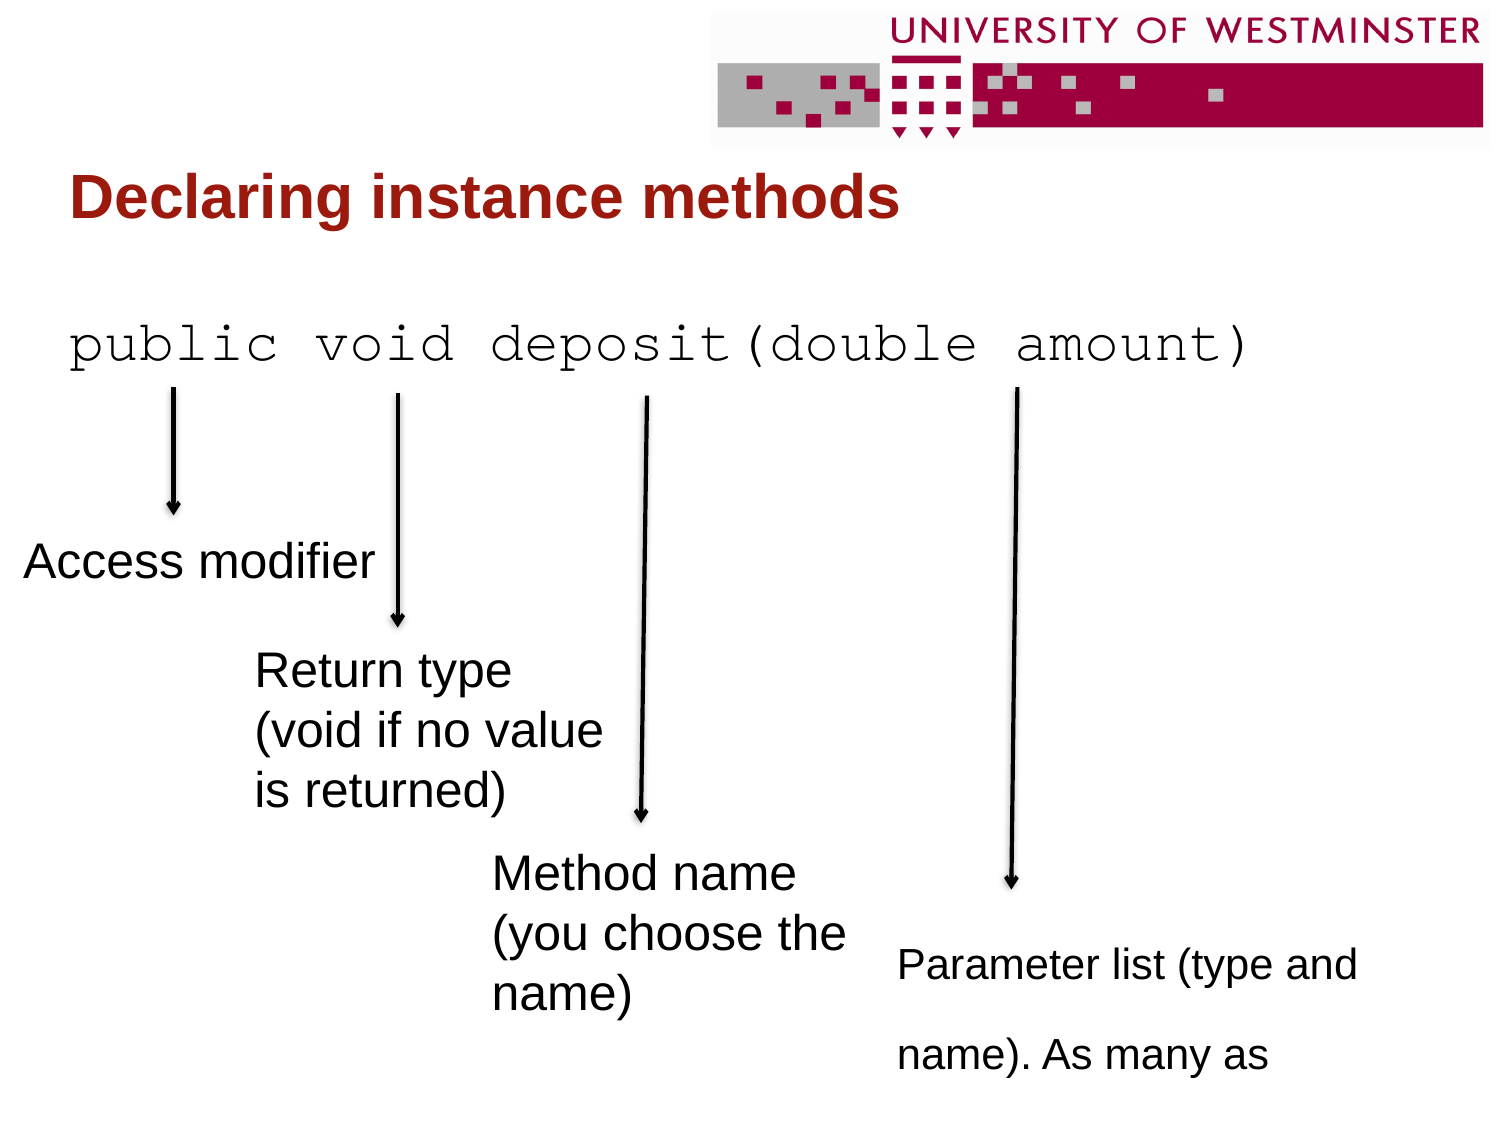

# Declaring instance methods
public void deposit(double amount)

Access modifier
Return type (void if no value is returned)
Method name
(you choose the name)
Parameter list (type and name). As many as required